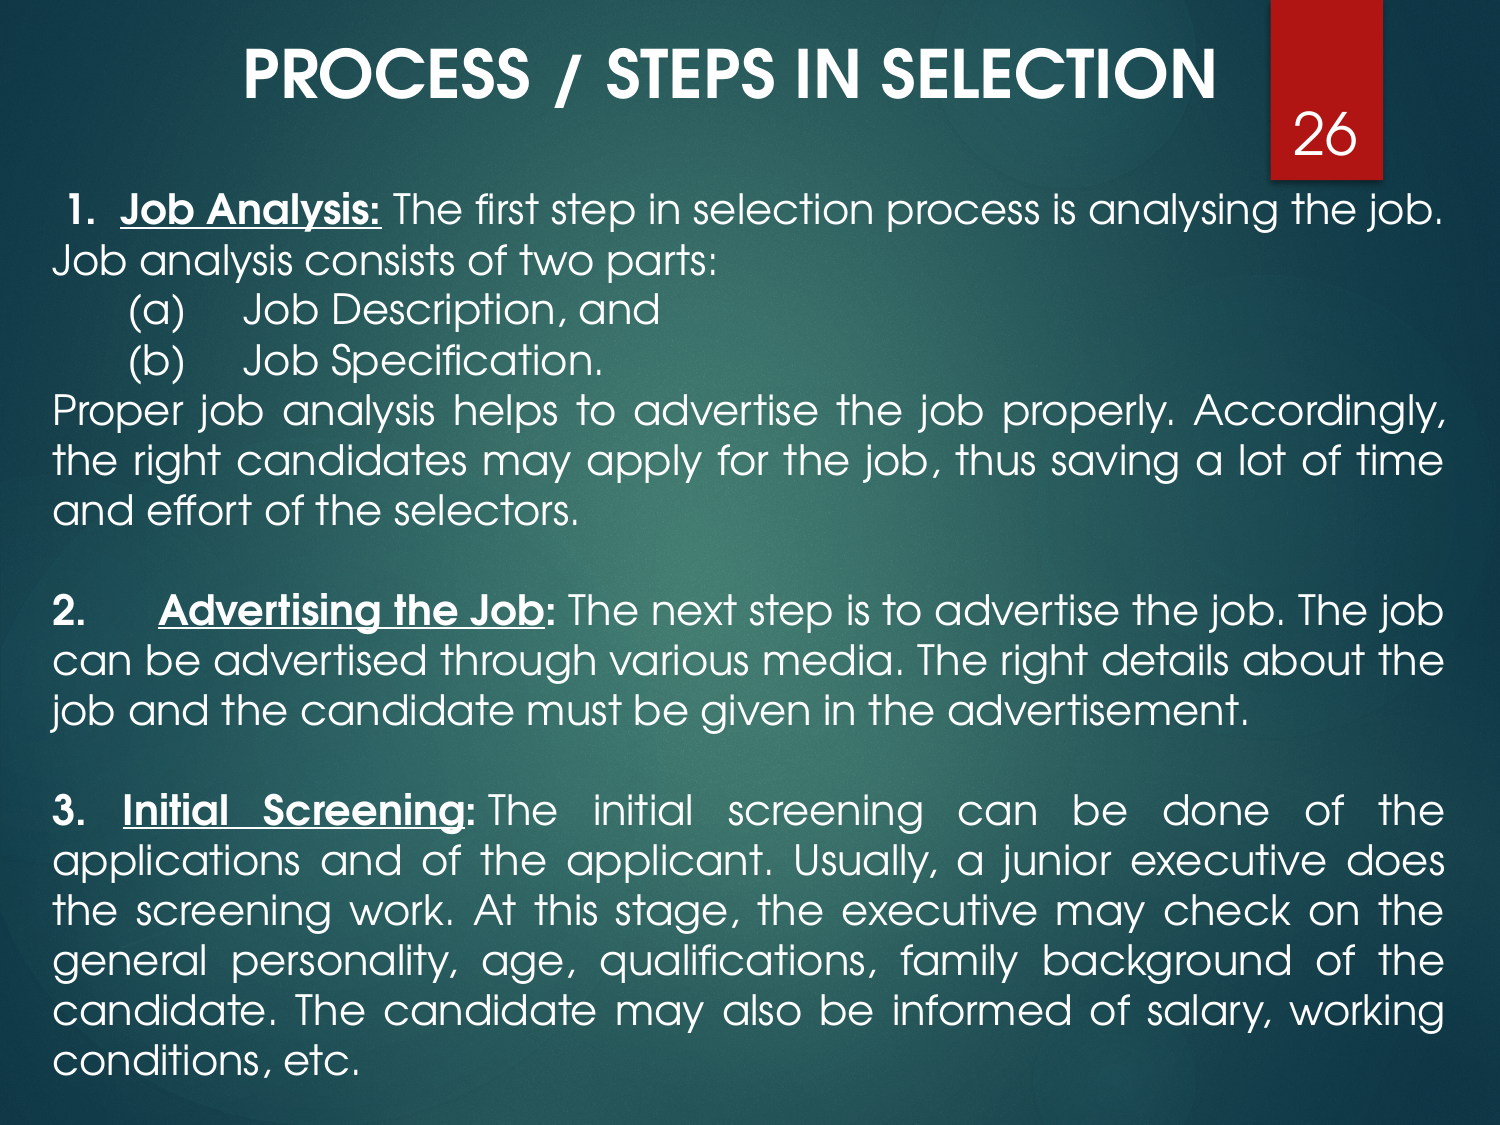

PROCESS / STEPS IN SELECTION
26
 1.  Job Analysis: The first step in selection process is analysing the job. Job analysis consists of two parts:
(a)     Job Description, and
(b)     Job Specification.
Proper job analysis helps to advertise the job properly. Accordingly, the right candidates may apply for the job, thus saving a lot of time and effort of the selectors.

2.      Advertising the Job: The next step is to advertise the job. The job can be advertised through various media. The right details about the job and the candidate must be given in the advertisement.

3.   Initial Screening: The initial screening can be done of the applications and of the applicant. Usually, a junior executive does the screening work. At this stage, the executive may check on the general personality, age, qualifications, family background of the candidate. The candidate may also be informed of salary, working conditions, etc.